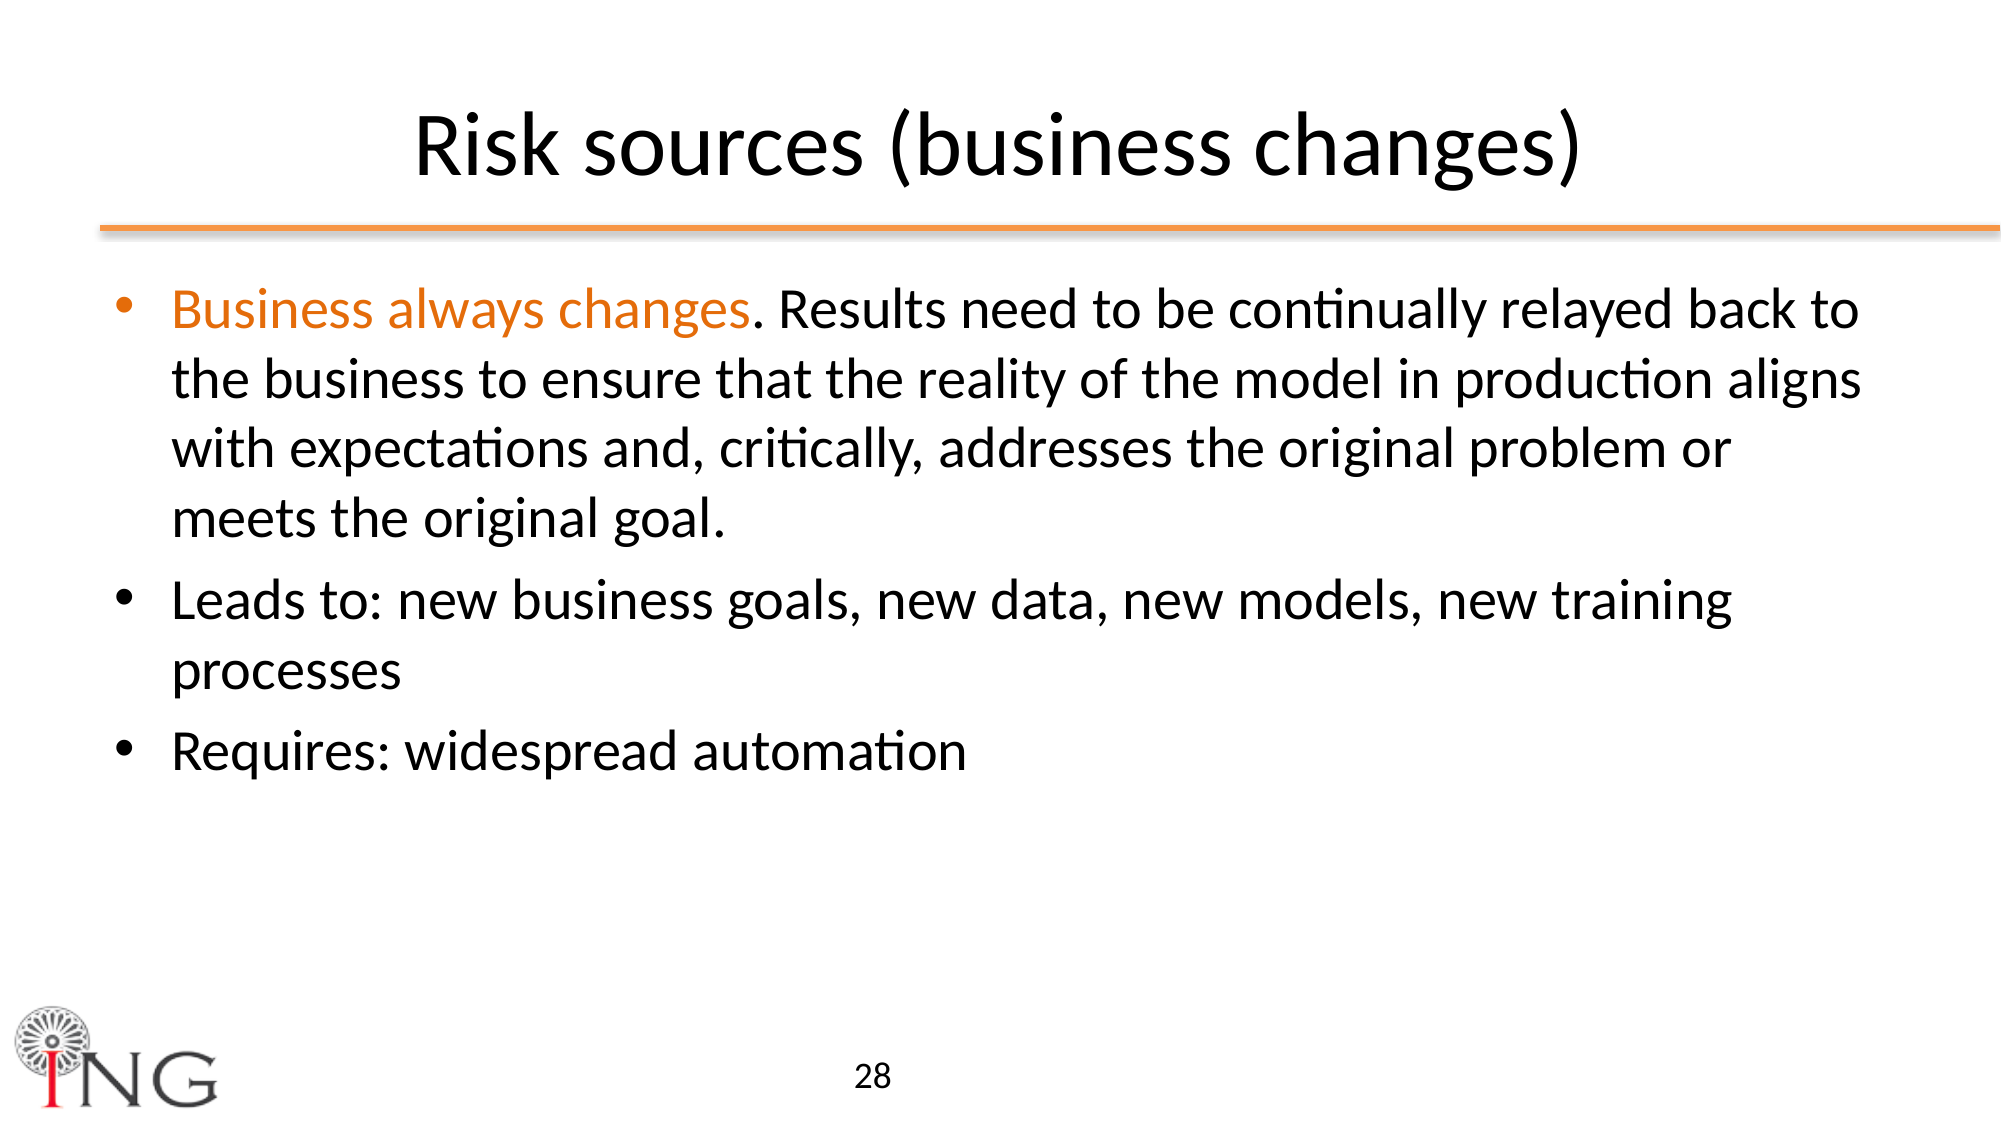

# Risk sources (business changes)
Business always changes. Results need to be continually relayed back to the business to ensure that the reality of the model in production aligns with expectations and, critically, addresses the original problem or meets the original goal.
Leads to: new business goals, new data, new models, new training processes
Requires: widespread automation

28